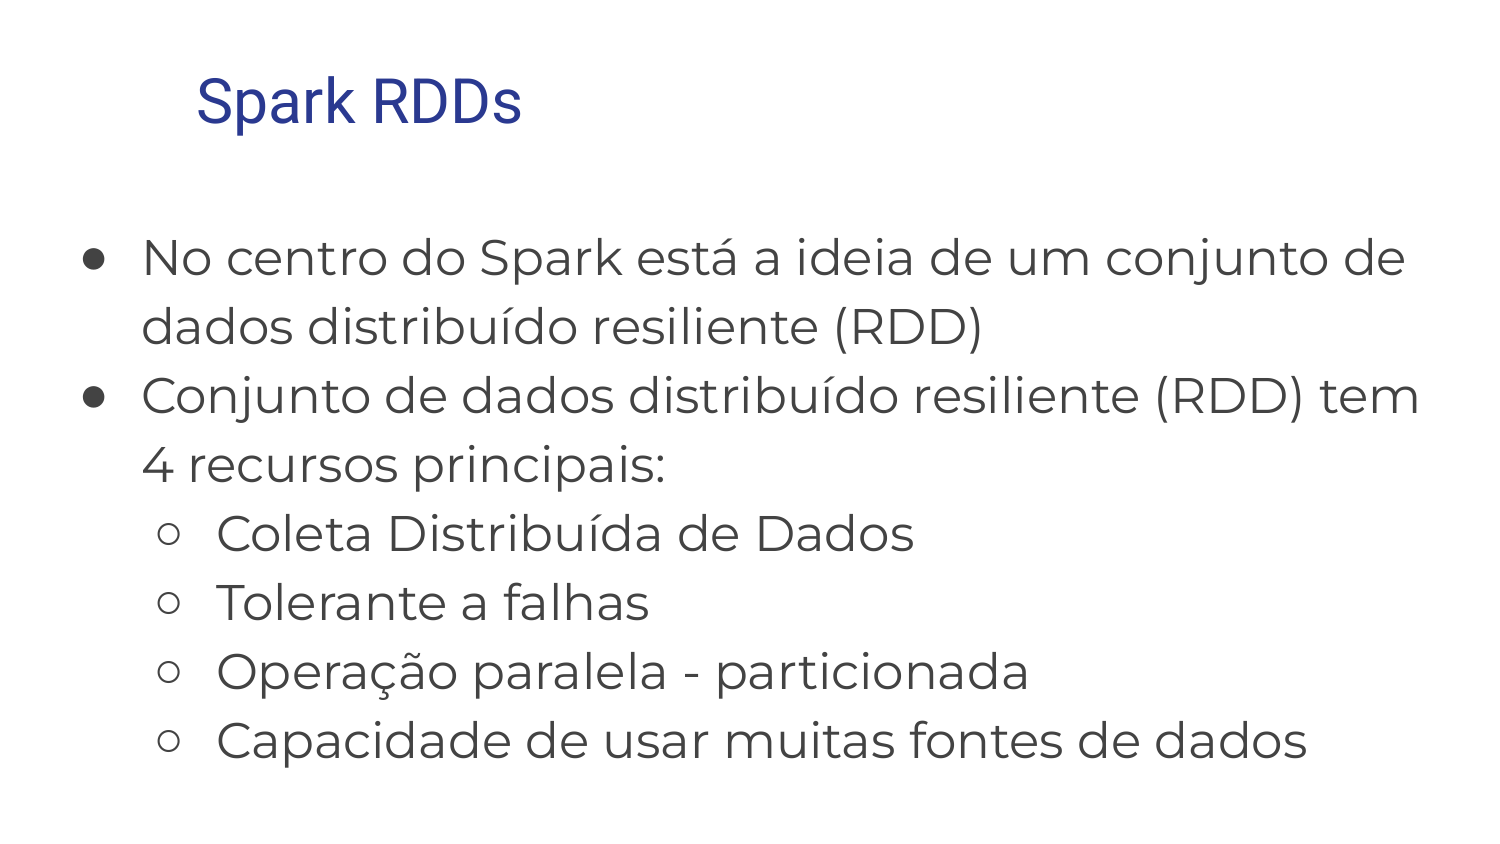

Spark RDDs

No centro do Spark está a ideia de um conjunto de dados distribuído resiliente (RDD)
Conjunto de dados distribuído resiliente (RDD) tem 4 recursos principais:
Coleta Distribuída de Dados
Tolerante a falhas
Operação paralela - particionada
Capacidade de usar muitas fontes de dados